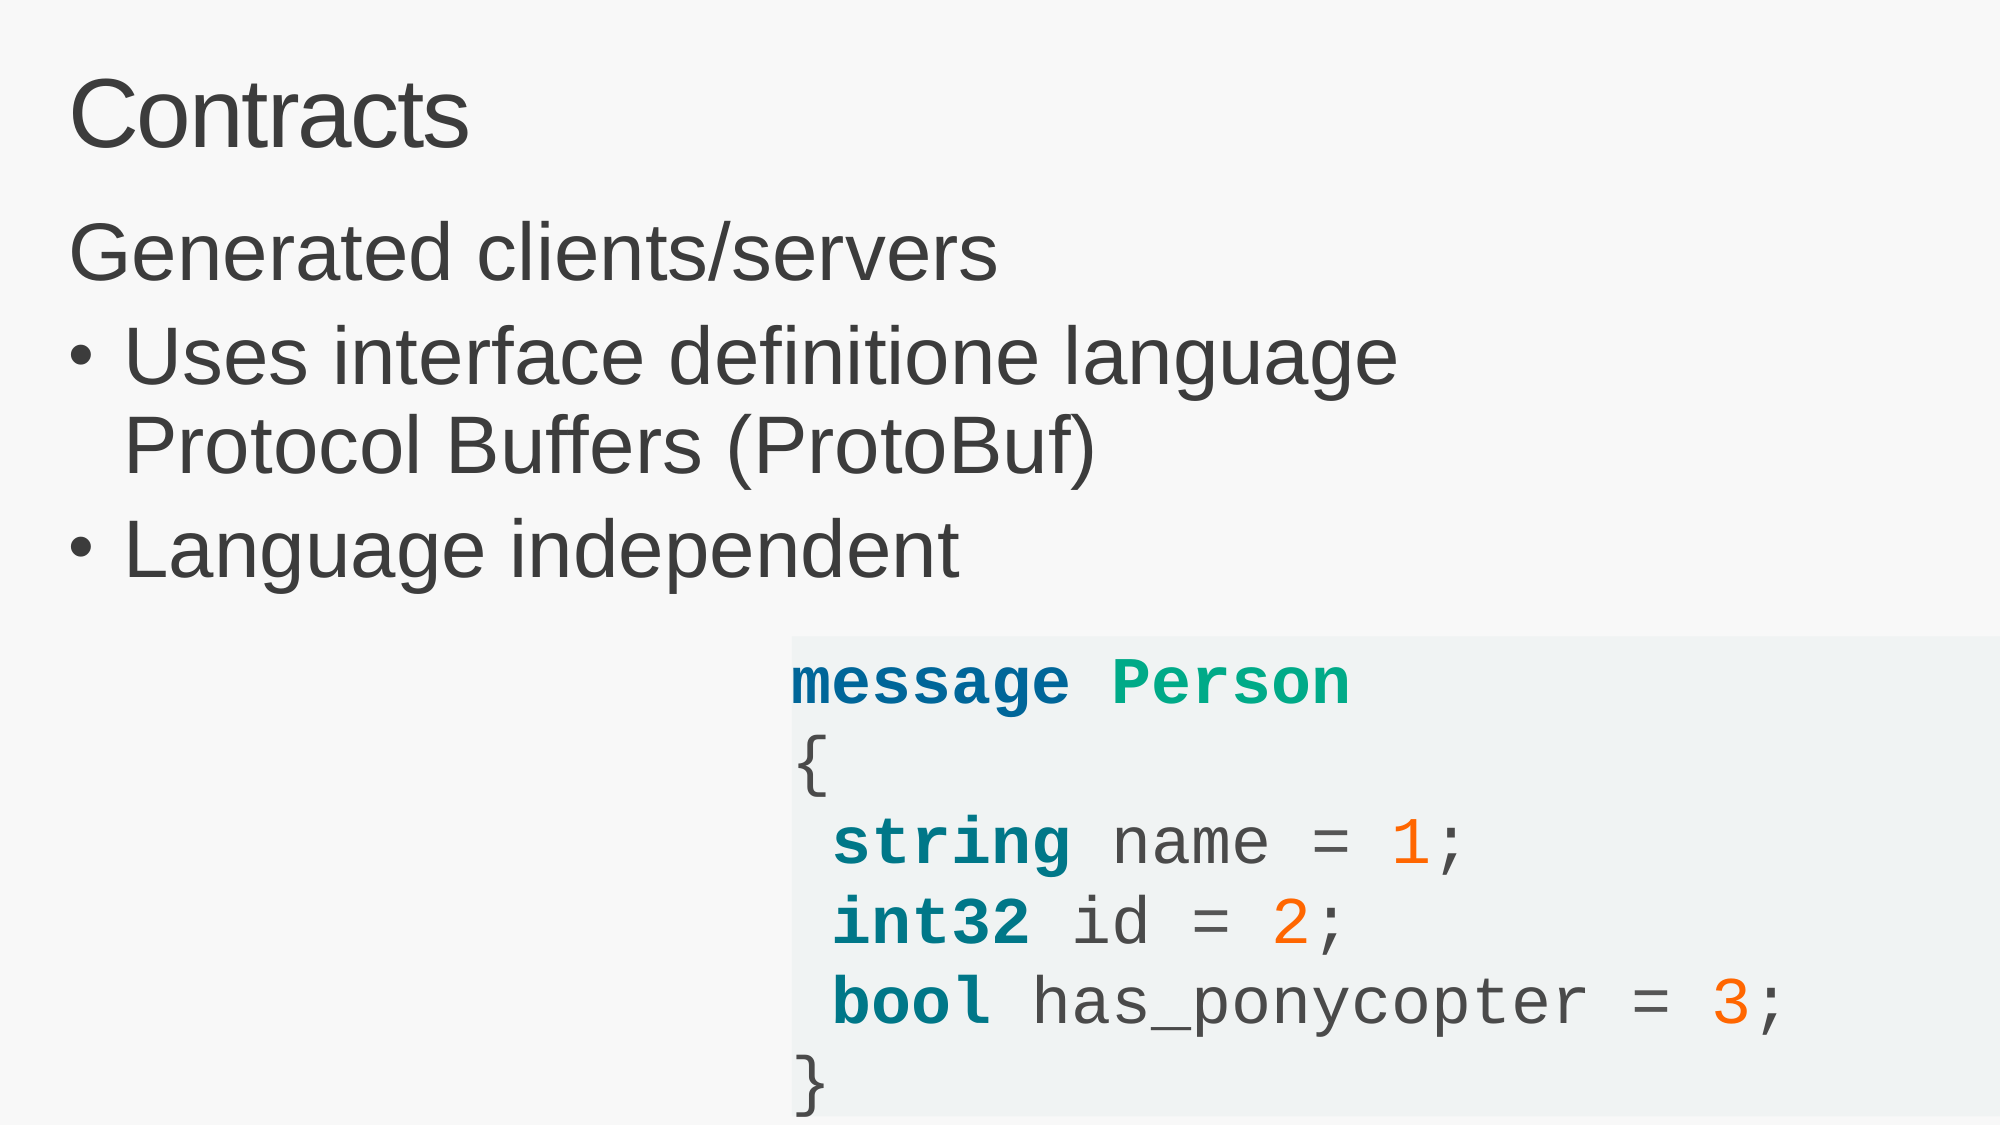

# Contracts
Generated clients/servers
Uses interface definitione language
Protocol Buffers (ProtoBuf)
Language independent
message Person
{
 string name = 1;
 int32 id = 2;
 bool has_ponycopter = 3;
}
https://docs.microsoft.com/en-us/aspnet/core/tutorials/grpc/grpc-start?view=aspnetcore-3.1&tabs=visual-studio